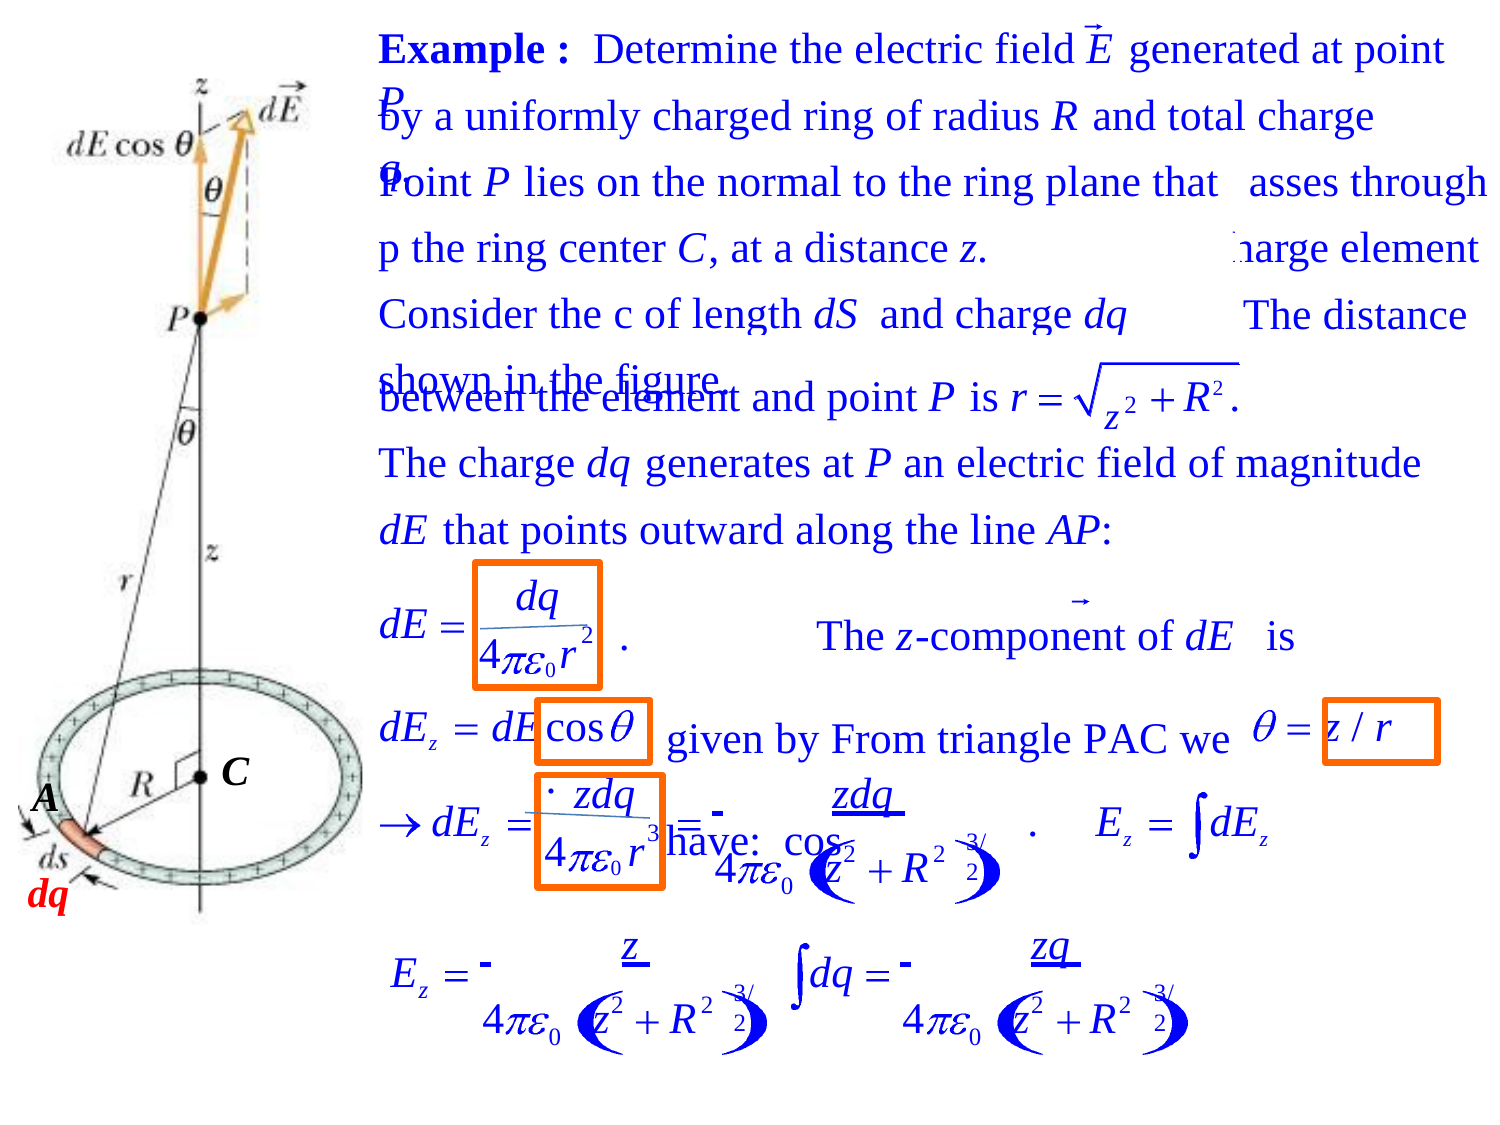

Example :  Determine the electric field E generated at point P

by a uniformly charged ring of radius R and total charge q.
Point P lies on the normal to the ring plane that p the ring center C, at a distance z.	Consider the c of length dS  and charge dq shown in the figure.
asses through harge element

The distance
z2

between the element and point P is r
R2 .

The charge dq generates at P an electric field of magnitude

dE that points outward along the line AP:
.		The z-component of dE	is given by From triangle PAC we have:  cos

dq
2
4	0r

dE

dEz	dE
cos	.
z / r

C
zdq
3
4	0 r
 	zdq
A

dEz
.	Ez	dEz

3/ 2

2	2

4	z
R
dq
0
 	z
 	zq

E
dq

z
3/ 2
3/ 2
2	2
2
2

4	z
R
4	z
R
0
0